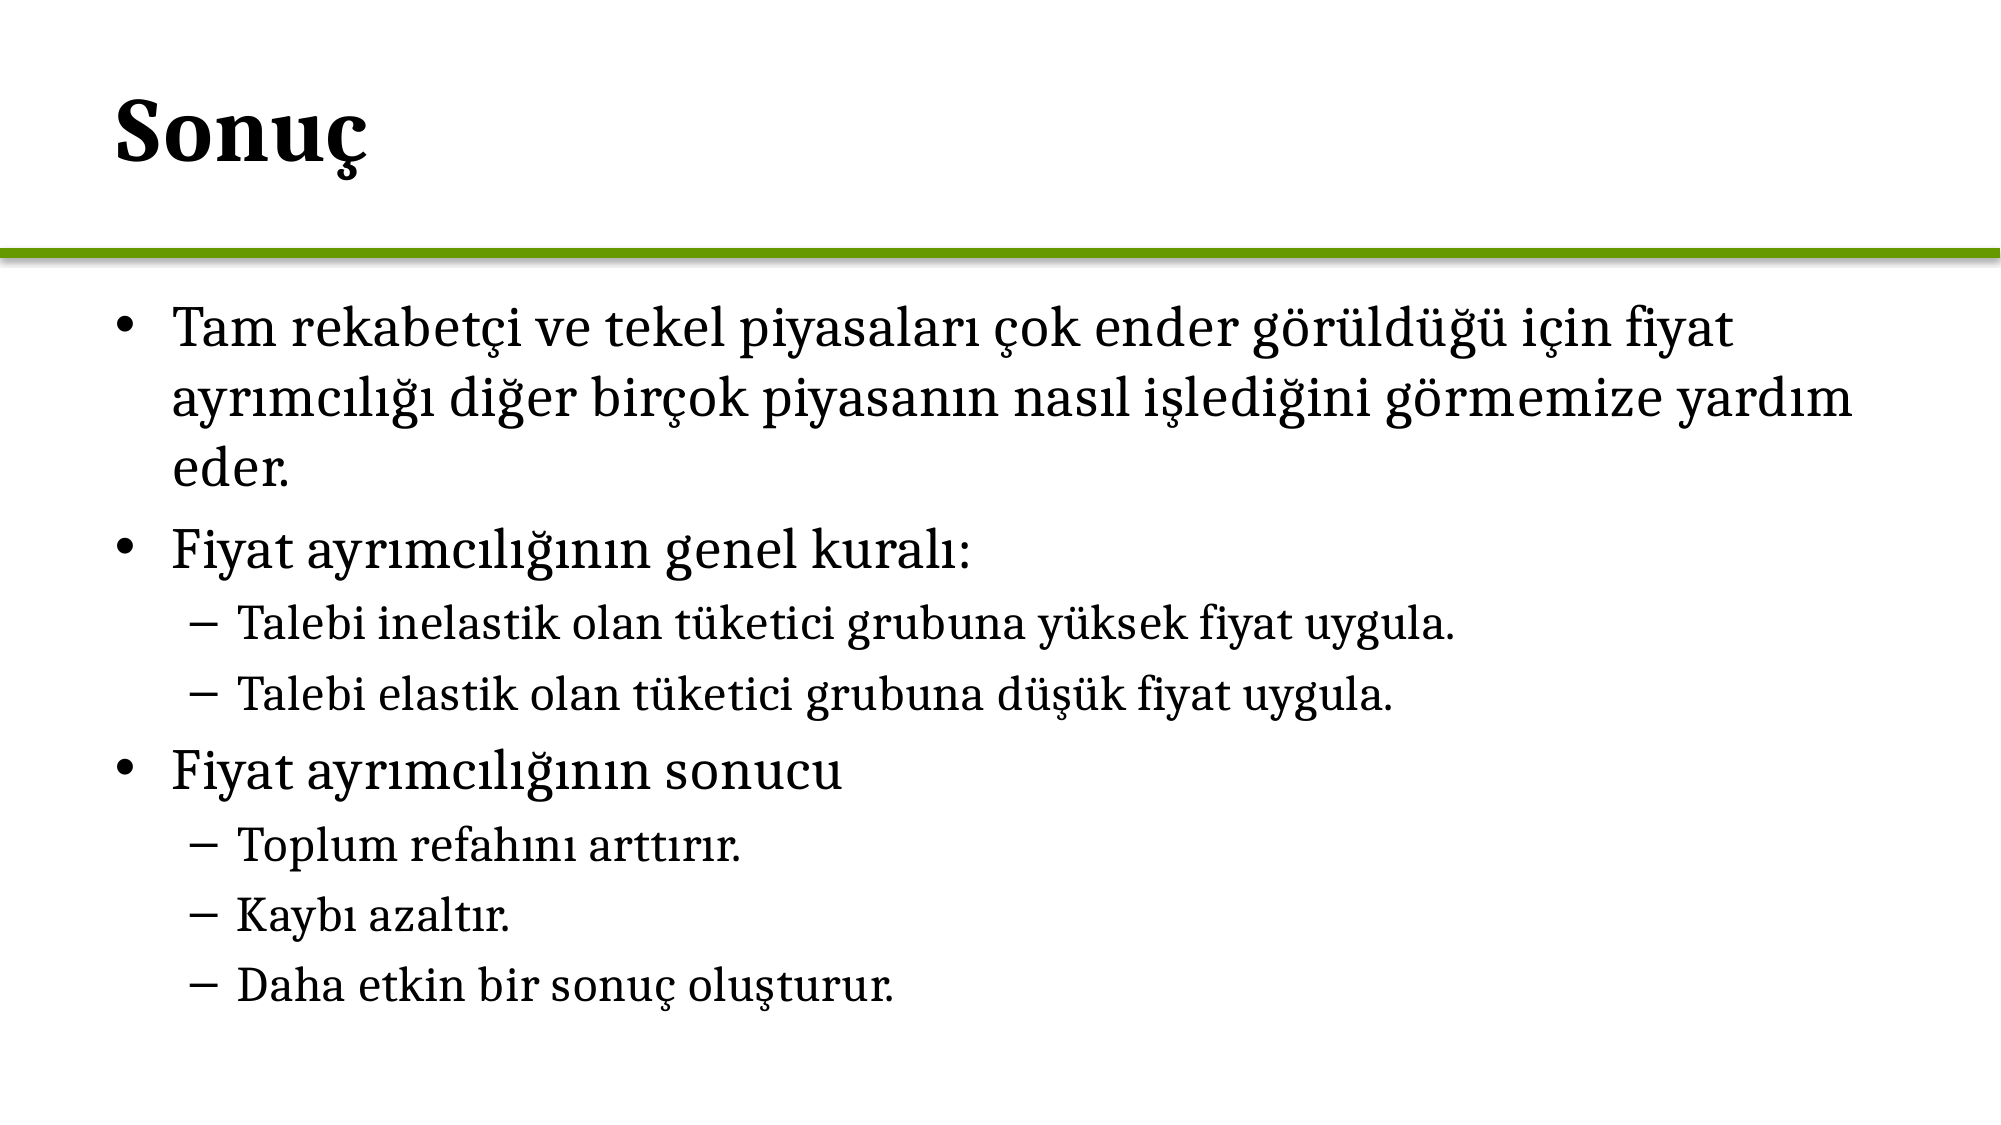

# Sonuç
Tam rekabetçi ve tekel piyasaları çok ender görüldüğü için fiyat ayrımcılığı diğer birçok piyasanın nasıl işlediğini görmemize yardım eder.
Fiyat ayrımcılığının genel kuralı:
Talebi inelastik olan tüketici grubuna yüksek fiyat uygula.
Talebi elastik olan tüketici grubuna düşük fiyat uygula.
Fiyat ayrımcılığının sonucu
Toplum refahını arttırır.
Kaybı azaltır.
Daha etkin bir sonuç oluşturur.